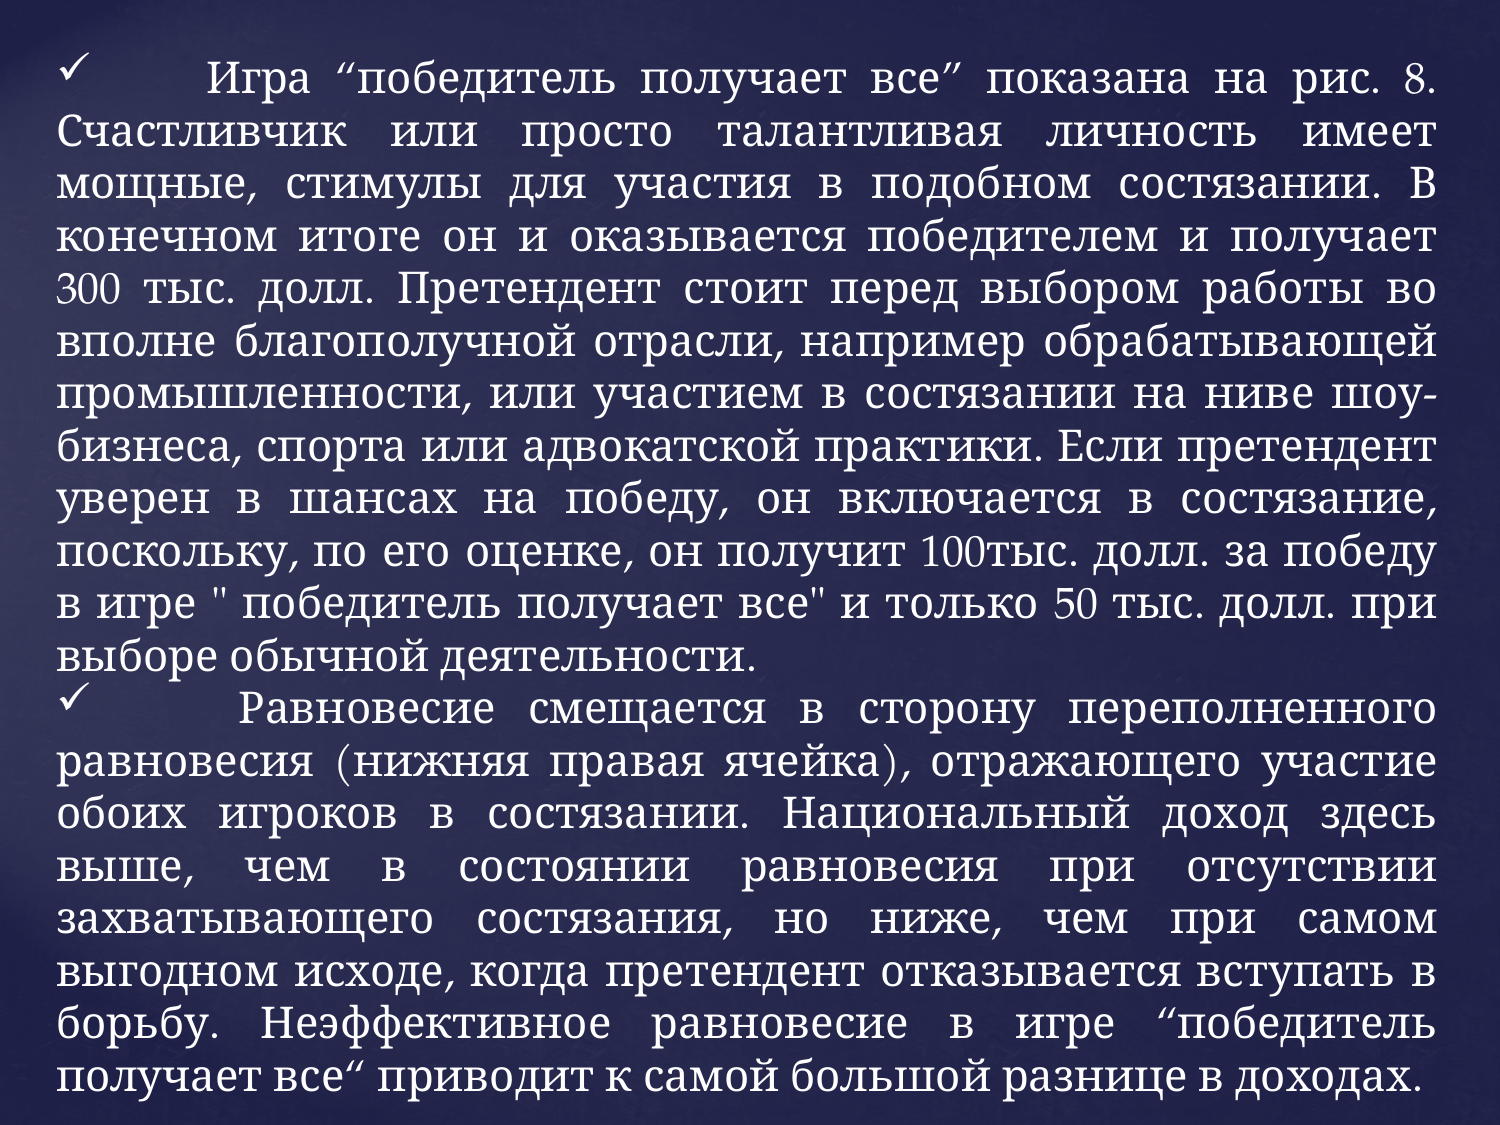

Игра “победитель получает все” показана на рис. 8. Счастливчик или просто талантливая личность имеет мощные, стимулы для участия в подобном состязании. В конечном итоге он и оказывается победителем и получает 300 тыс. долл. Претендент стоит перед выбором работы во вполне благополучной отрасли, например обрабатывающей промышленности, или участием в состязании на ниве шоу-бизнеса, спорта или адвокатской практики. Если претендент уверен в шансах на победу, он включается в состязание, поскольку, по его оценке, он получит 100тыс. долл. за победу в игре " победитель получает все" и только 50 тыс. долл. при выборе обычной деятельности.
	 Равновесие смещается в сторону переполненного равновесия (нижняя правая ячейка), отражающего участие обоих игроков в состязании. Национальный доход здесь выше, чем в состоянии равновесия при отсутствии захватывающего состязания, но ниже, чем при самом выгодном исходе, когда претендент отказывается вступать в борьбу. Неэффективное равновесие в игре “победитель получает все“ приводит к самой большой разнице в доходах.